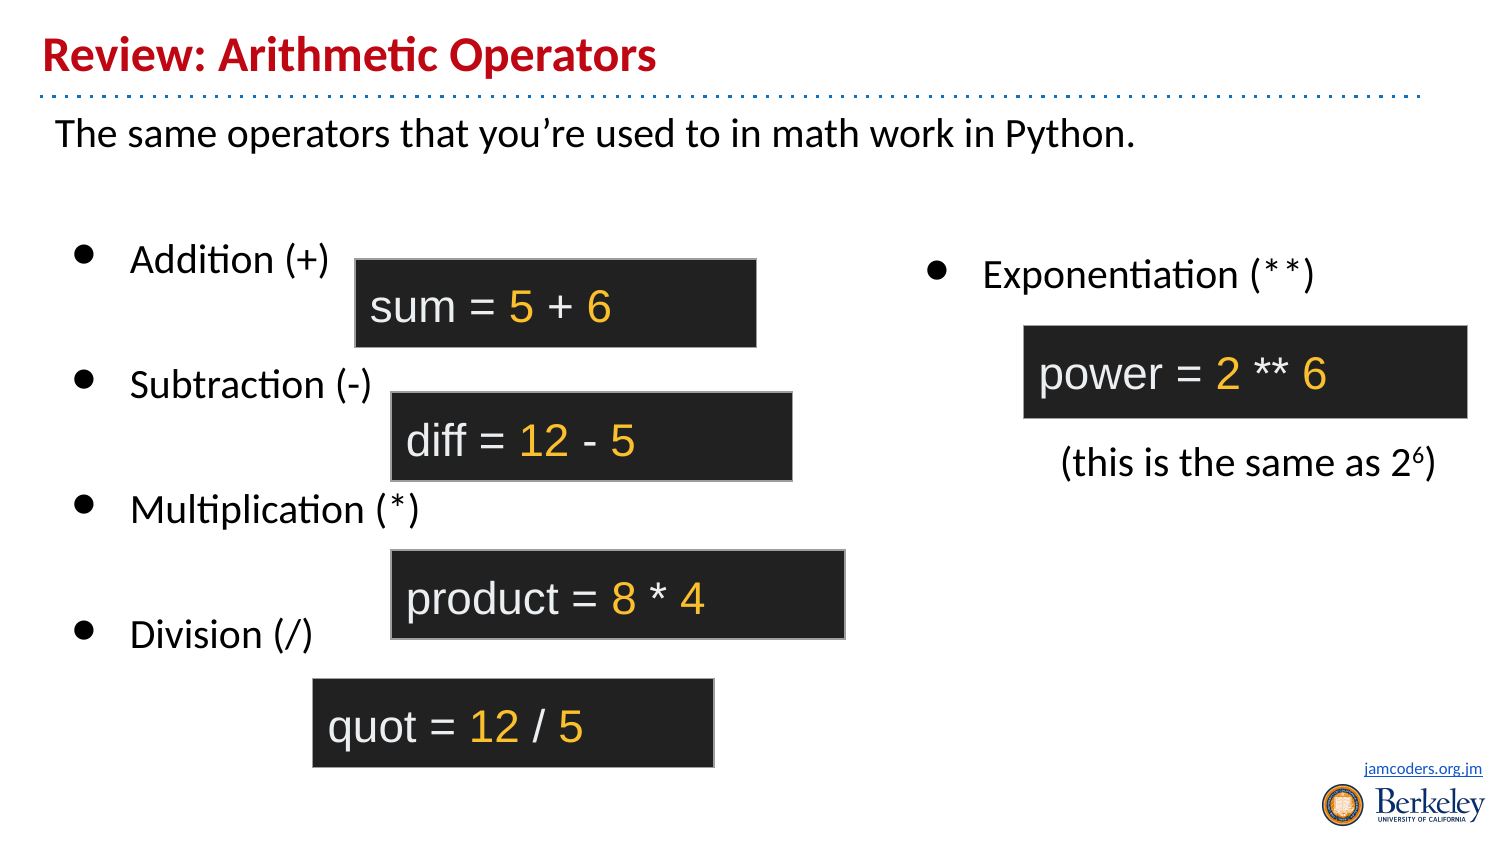

# Review: Arithmetic Operators
The same operators that you’re used to in math work in Python.

Addition (+)

Subtraction (-)

Multiplication (*)

Division (/)
Exponentiation (**)

                (this is the same as 26)
| sum = 5 + 6 |
| --- |
| power = 2 \*\* 6 |
| --- |
| diff = 12 - 5 |
| --- |
| product = 8 \* 4 |
| --- |
| quot = 12 / 5 |
| --- |